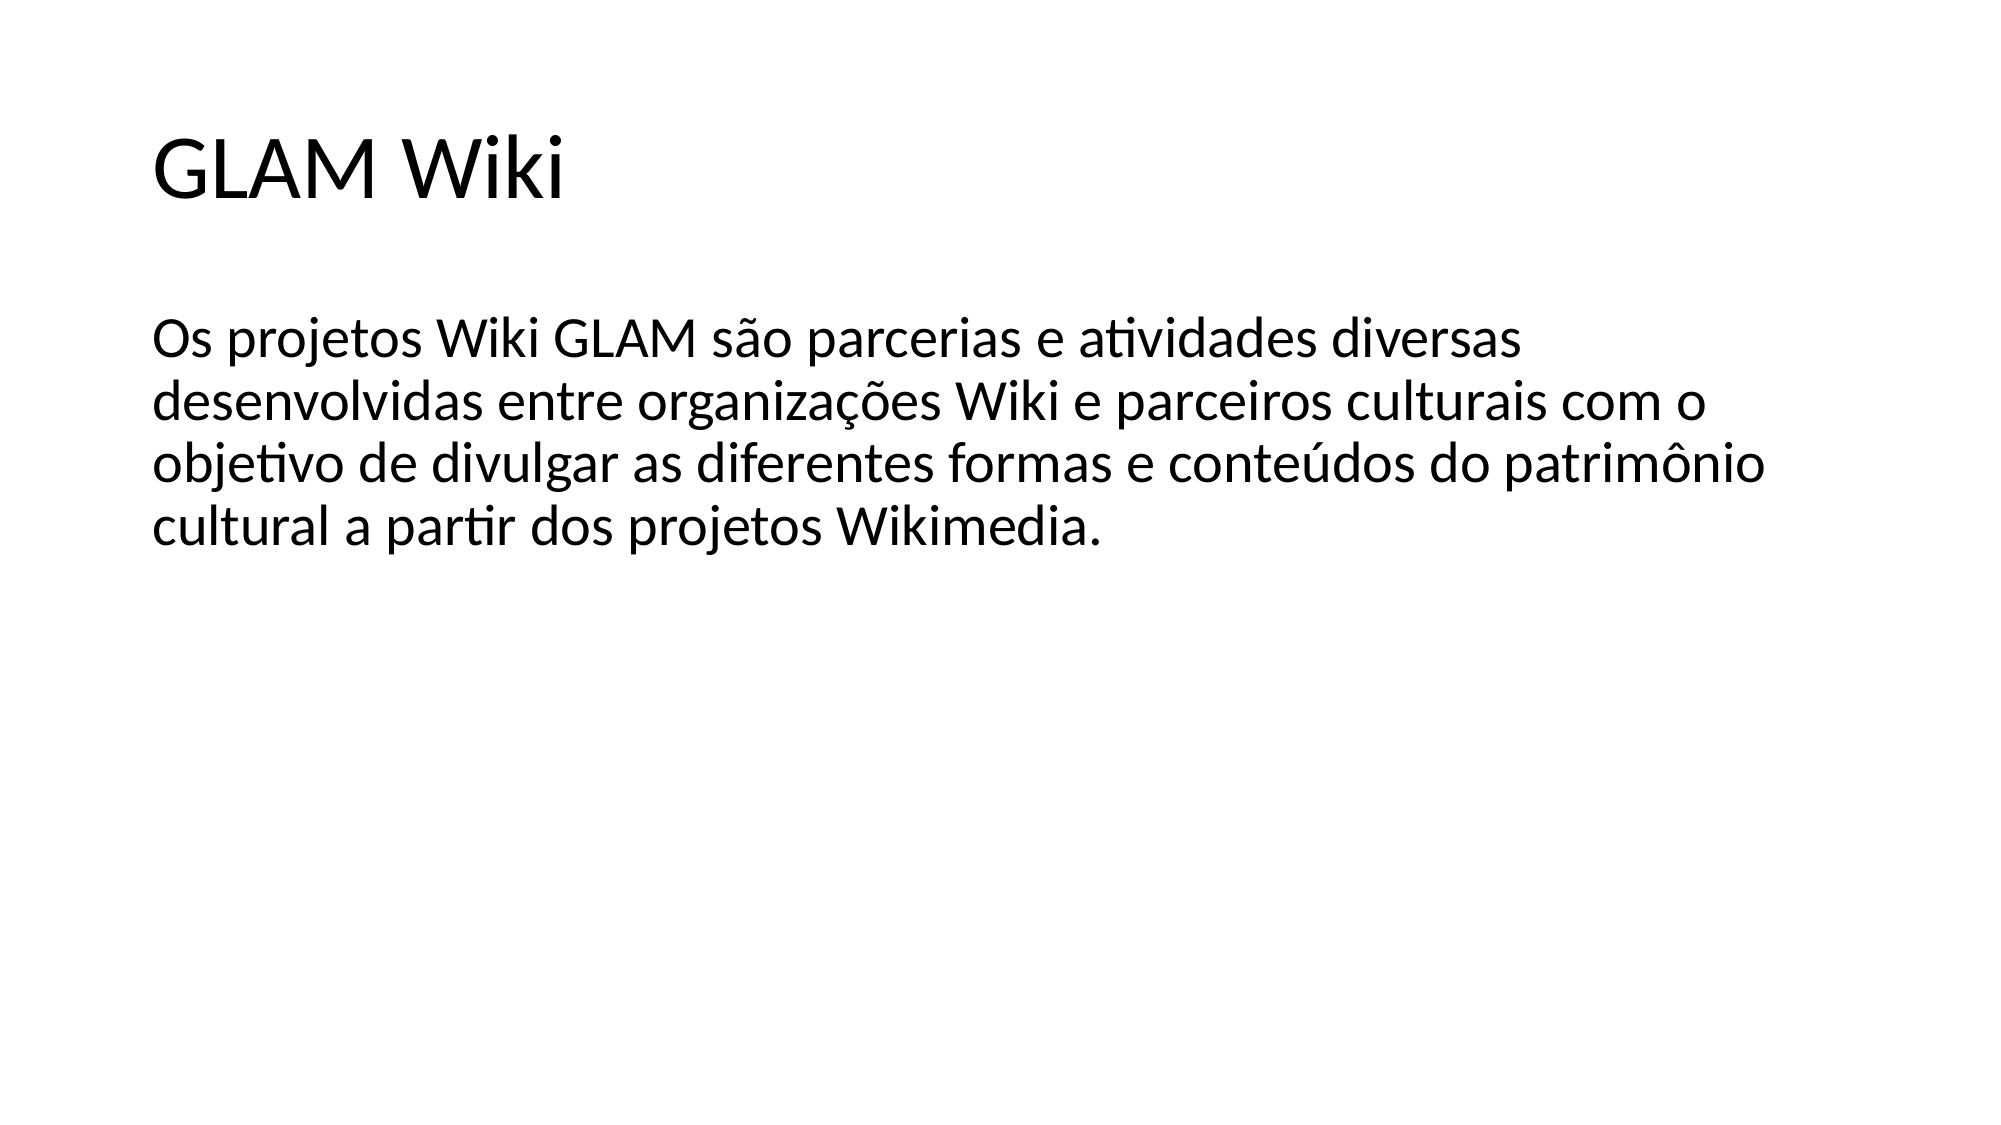

# GLAM Wiki
Os projetos Wiki GLAM são parcerias e atividades diversas desenvolvidas entre organizações Wiki e parceiros culturais com o objetivo de divulgar as diferentes formas e conteúdos do patrimônio cultural a partir dos projetos Wikimedia.